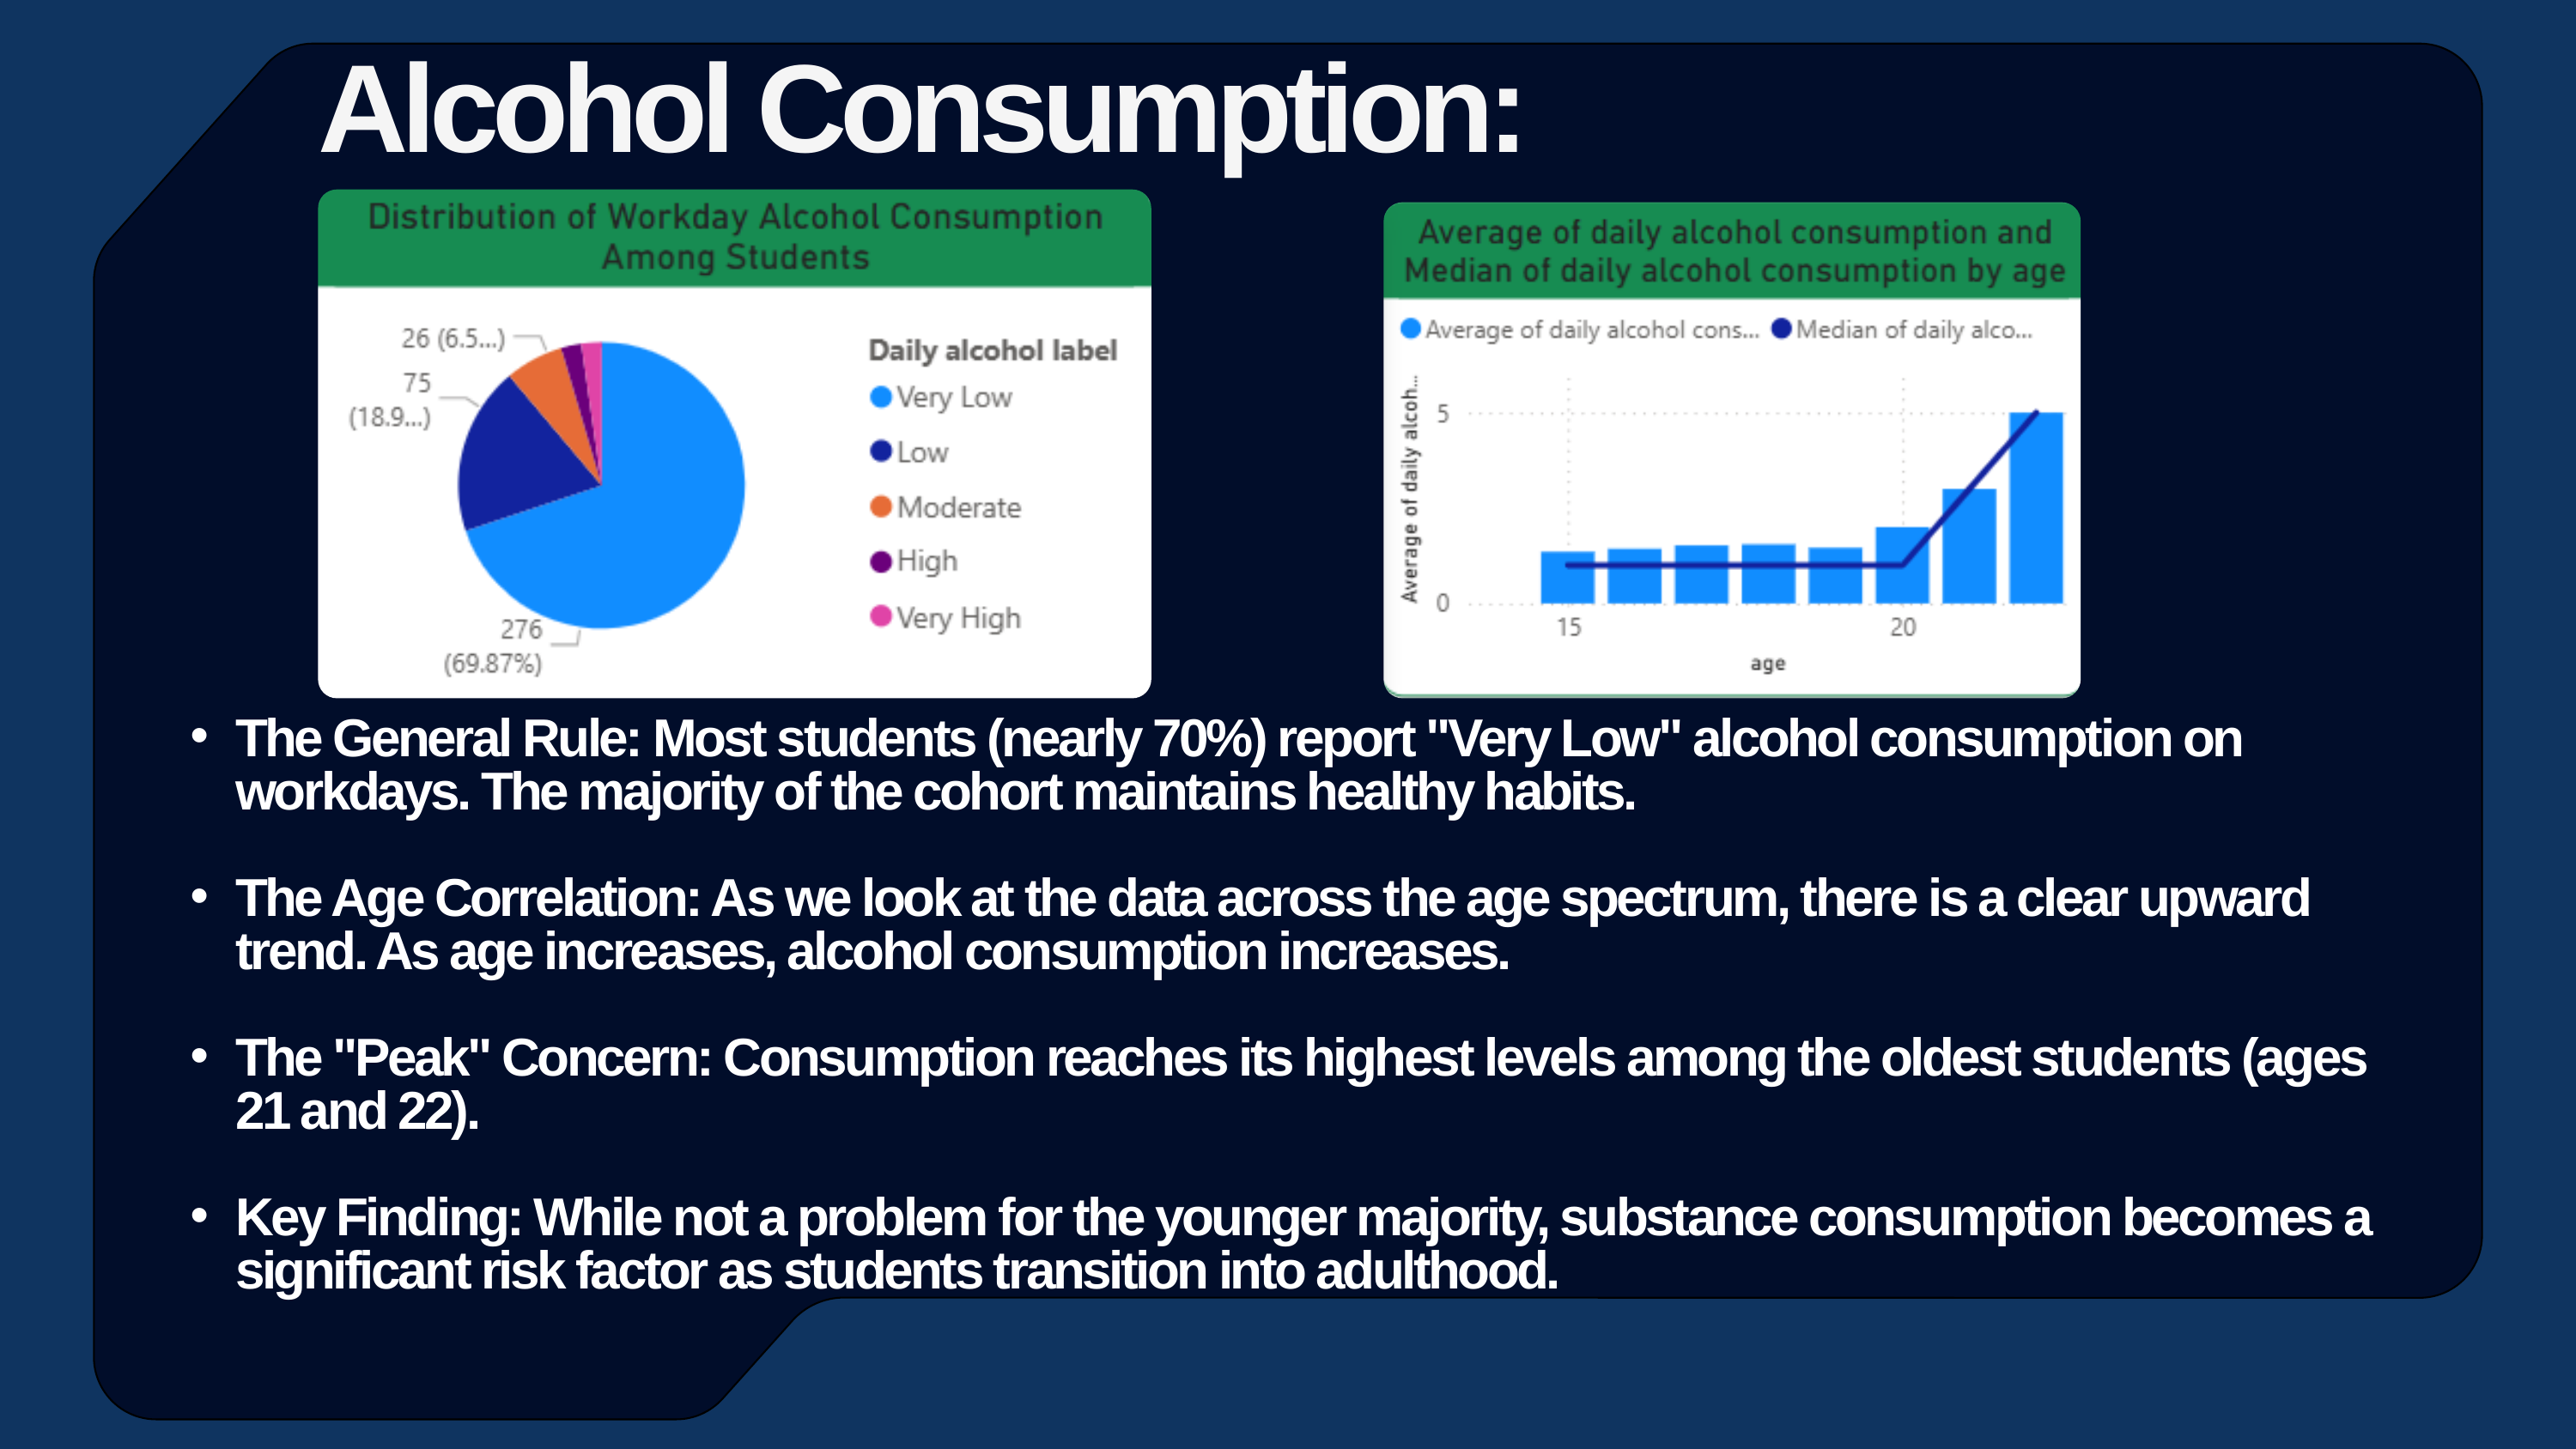

Alcohol Consumption:

The General Rule: Most students (nearly 70%) report "Very Low" alcohol consumption on workdays. The majority of the cohort maintains healthy habits.

The Age Correlation: As we look at the data across the age spectrum, there is a clear upward trend. As age increases, alcohol consumption increases.

The "Peak" Concern: Consumption reaches its highest levels among the oldest students (ages 21 and 22).

Key Finding: While not a problem for the younger majority, substance consumption becomes a significant risk factor as students transition into adulthood.